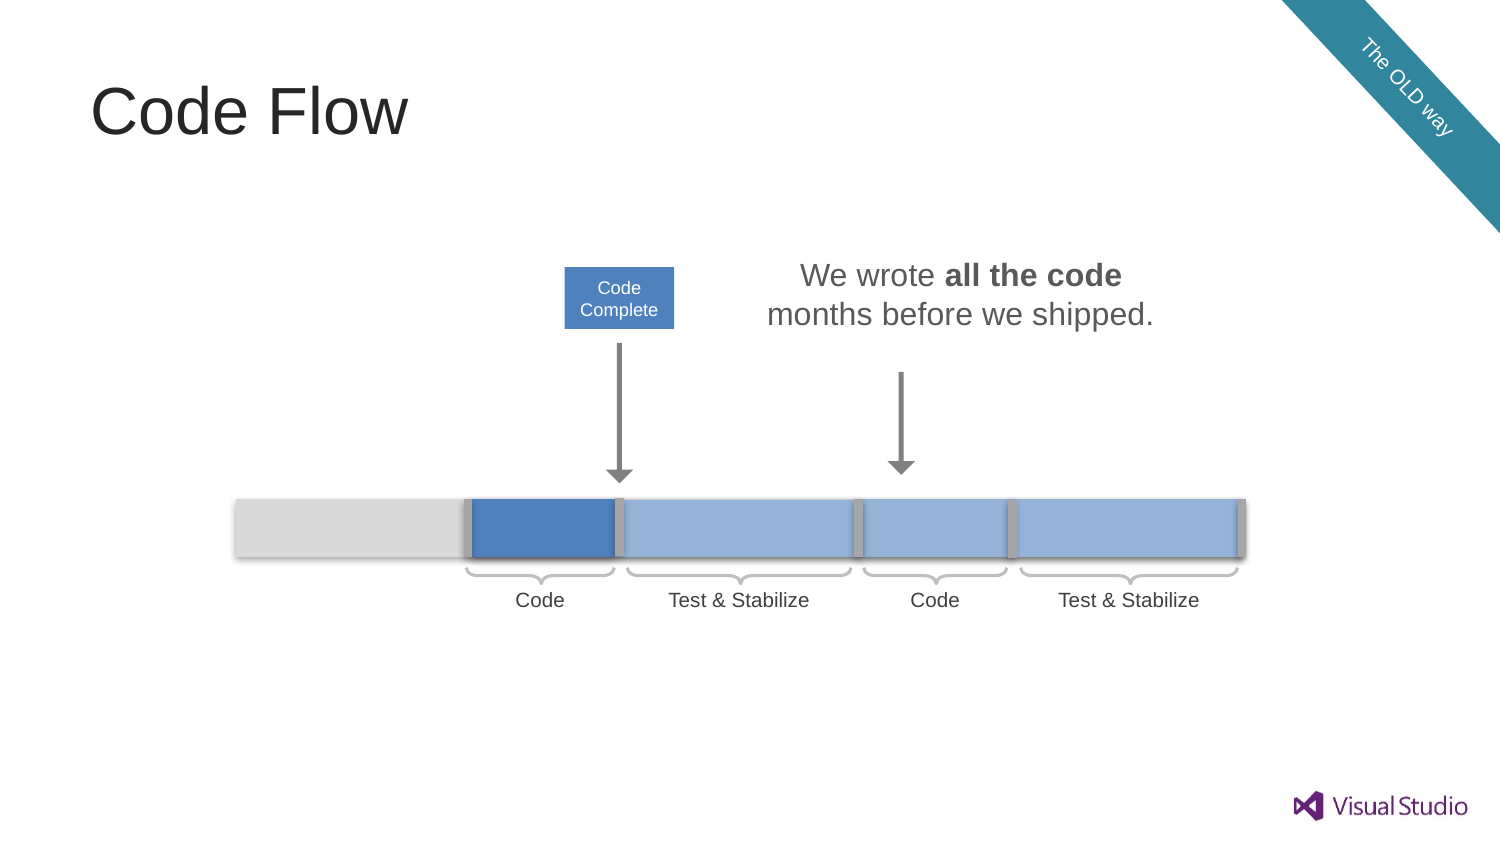

The OLD way
# Code Flow
We wrote all the code months before we shipped.
Code
Complete

Code
Test & Stabilize
Code
Test & Stabilize